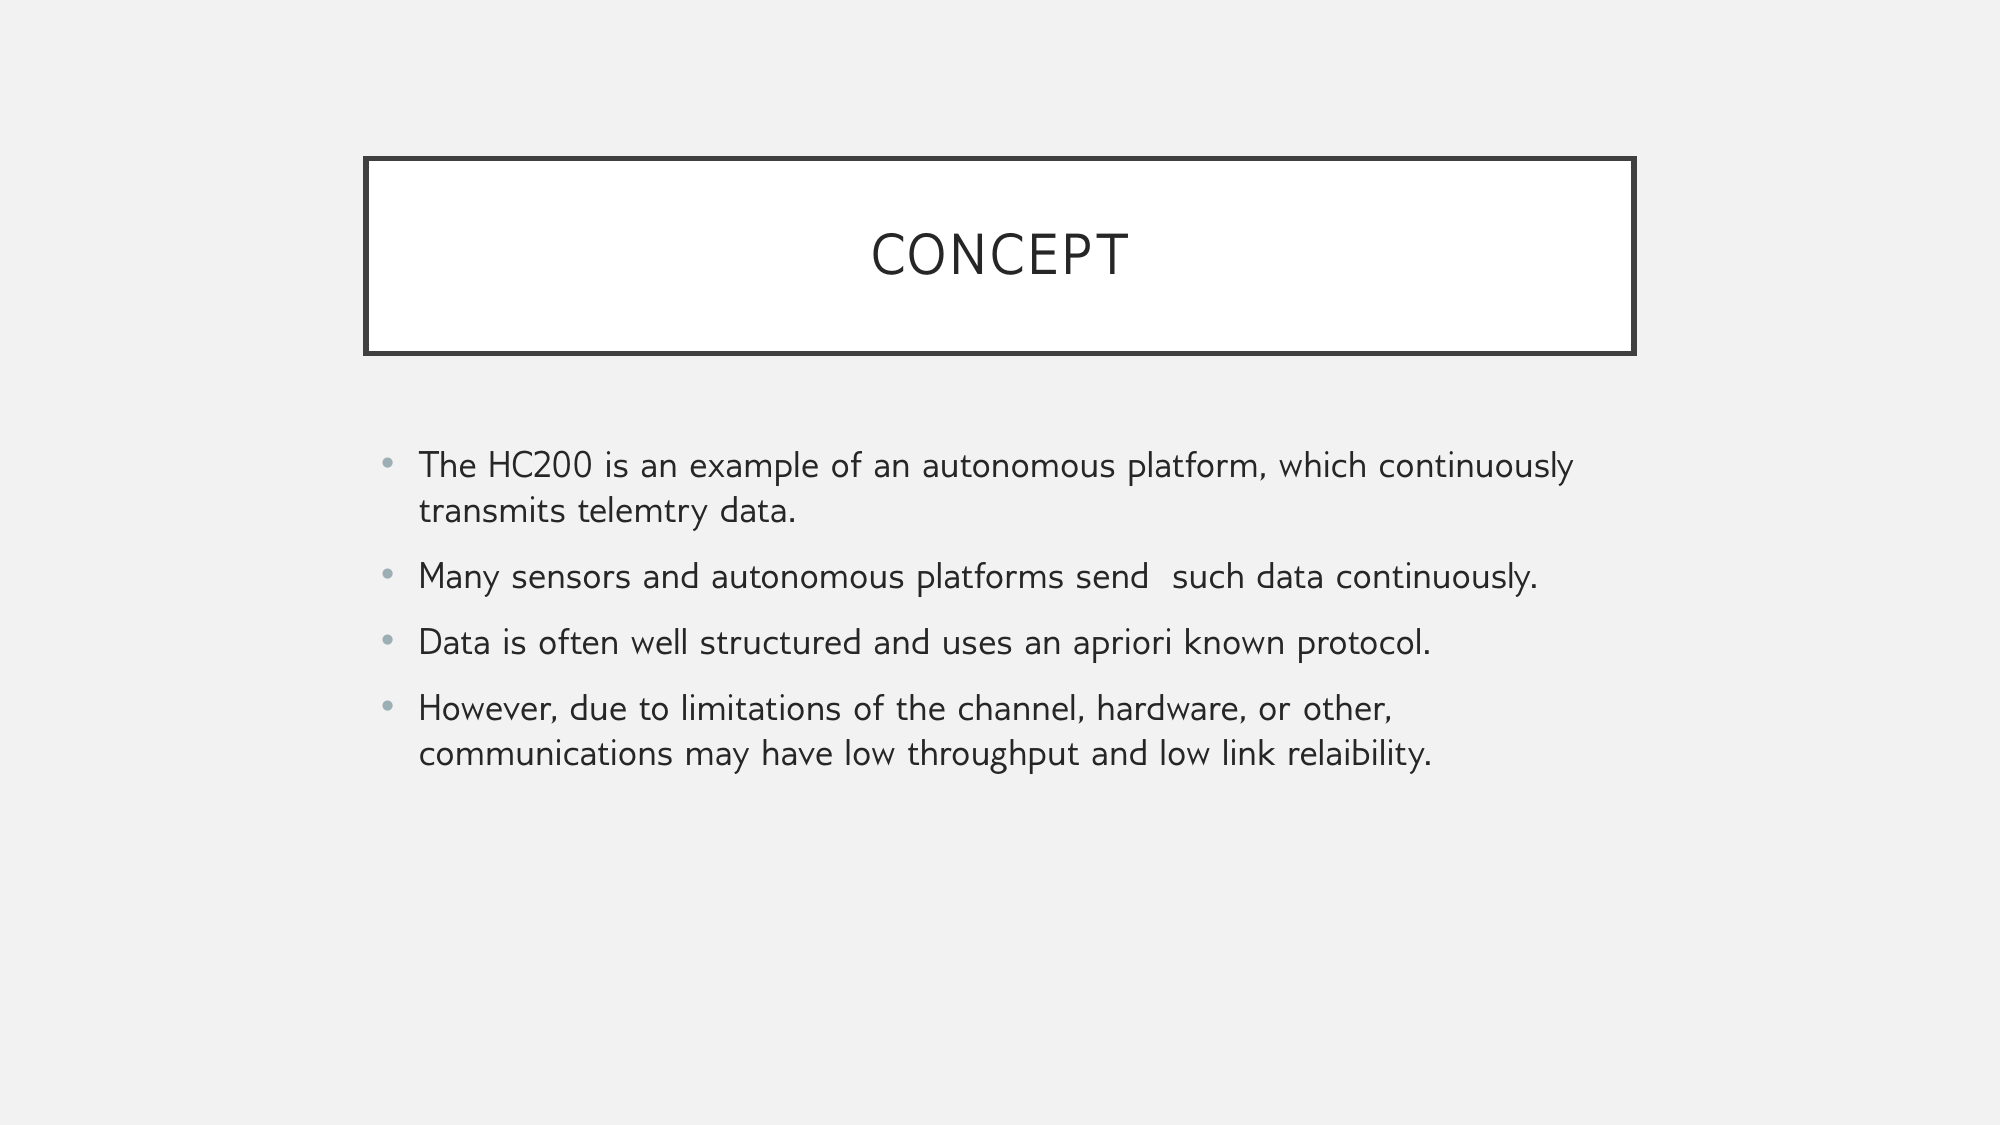

# Concept
The HC200 is an example of an autonomous platform, which continuously transmits telemtry data.
Many sensors and autonomous platforms send  such data continuously.
Data is often well structured and uses an apriori known protocol.
However, due to limitations of the channel, hardware, or other, communications may have low throughput and low link relaibility.